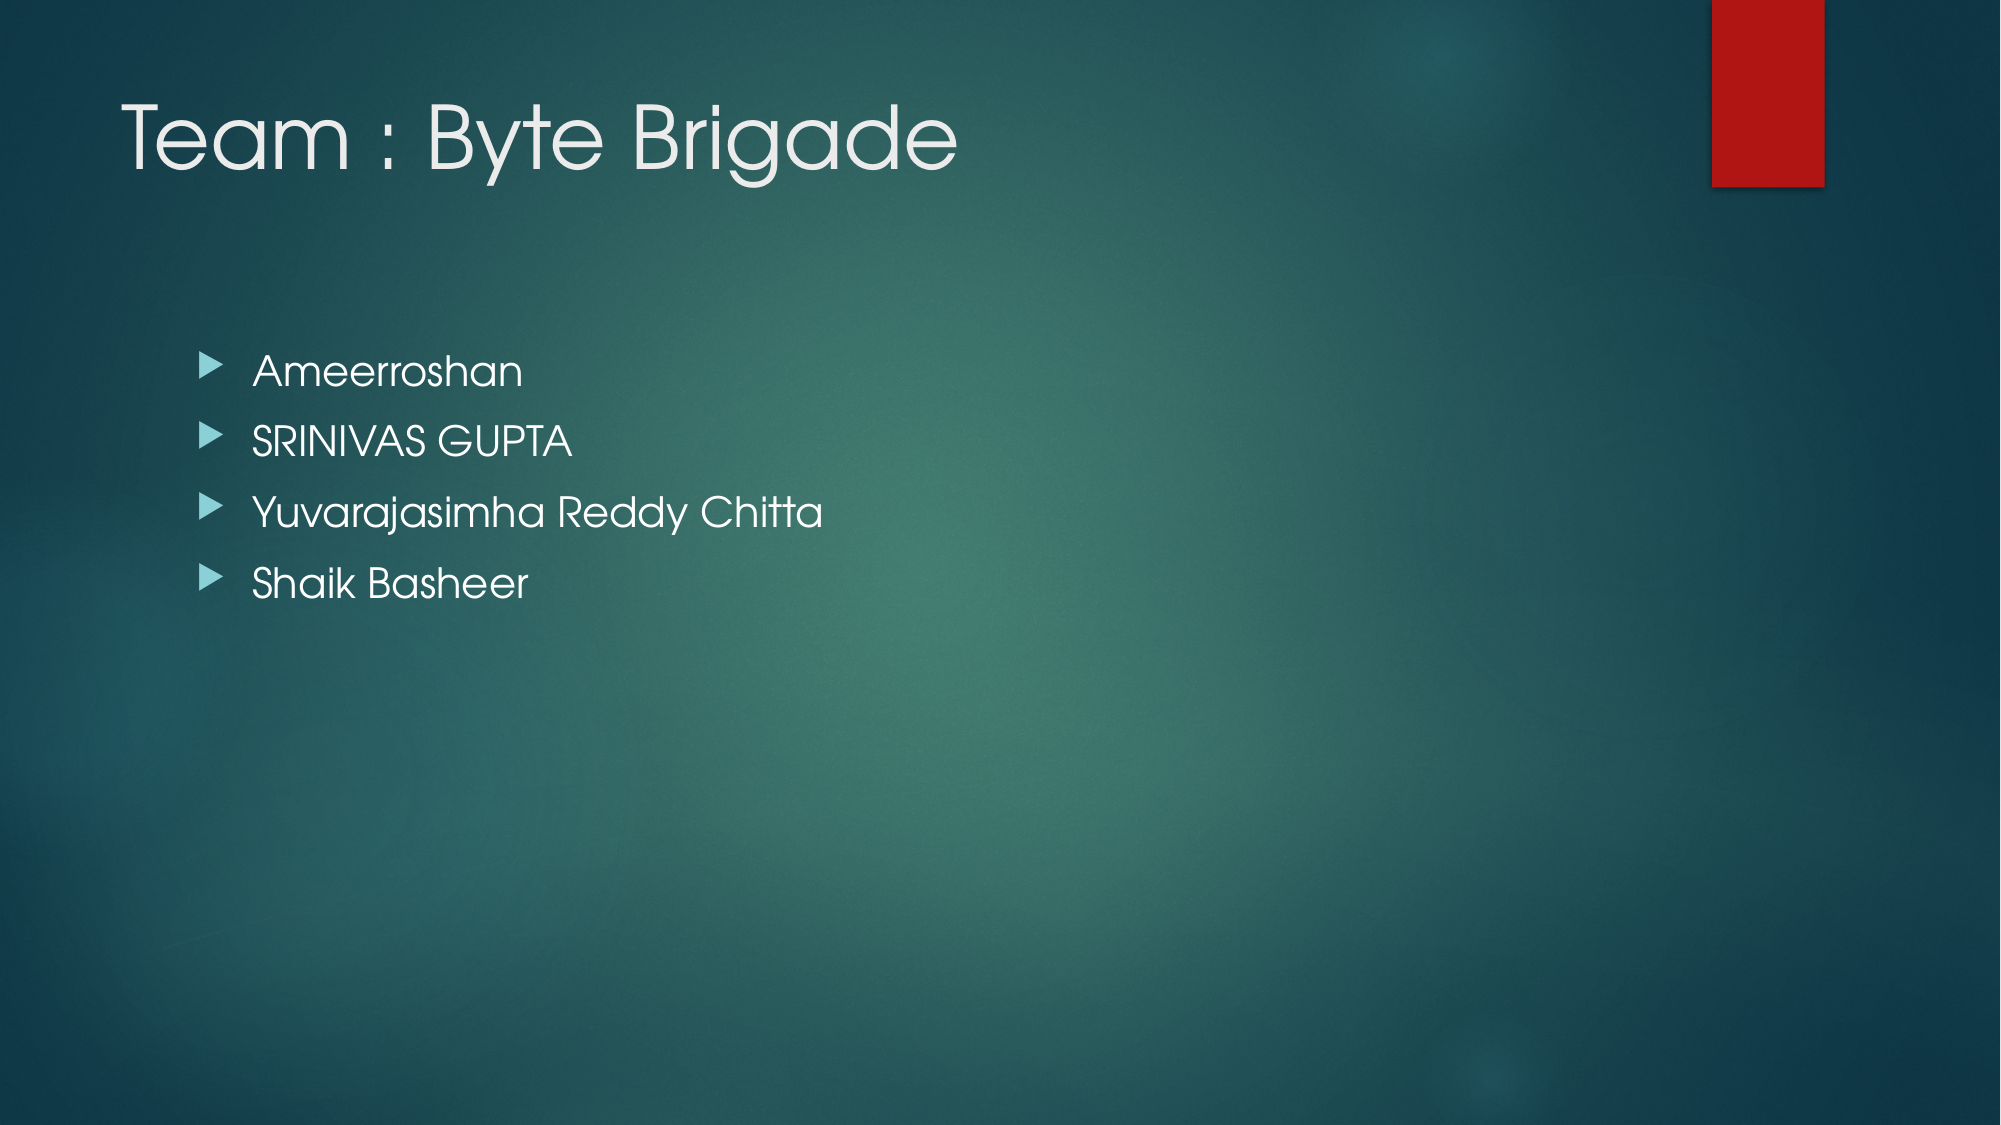

# Team : Byte Brigade
Ameerroshan
SRINIVAS GUPTA
Yuvarajasimha Reddy Chitta
Shaik Basheer